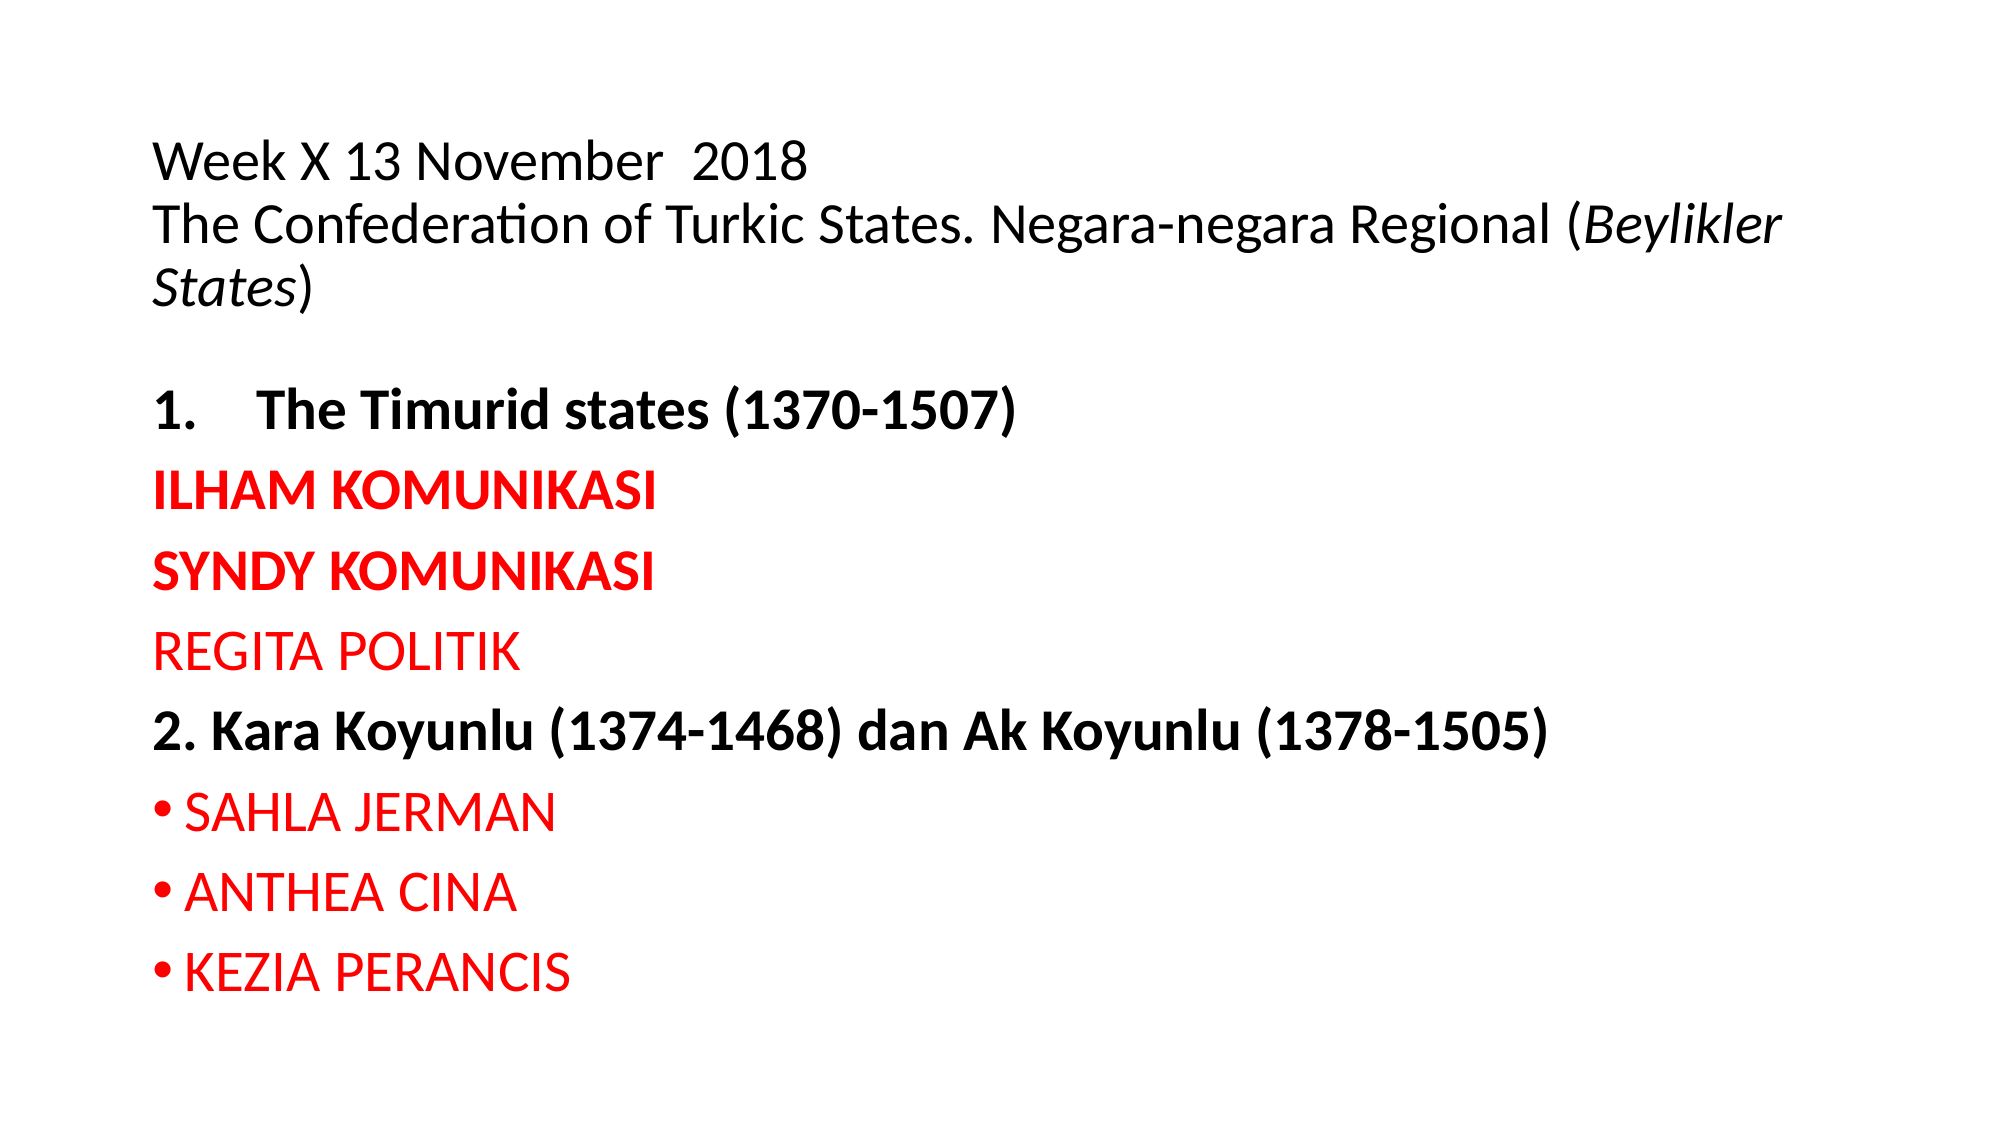

# Week X 13 November  2018 The Confederation of Turkic States. Negara-negara Regional (Beylikler States)

The Timurid states (1370-1507)
ILHAM KOMUNIKASI
SYNDY KOMUNIKASI
REGITA POLITIK
2. Kara Koyunlu (1374-1468) dan Ak Koyunlu (1378-1505)
SAHLA JERMAN
ANTHEA CINA
KEZIA PERANCIS